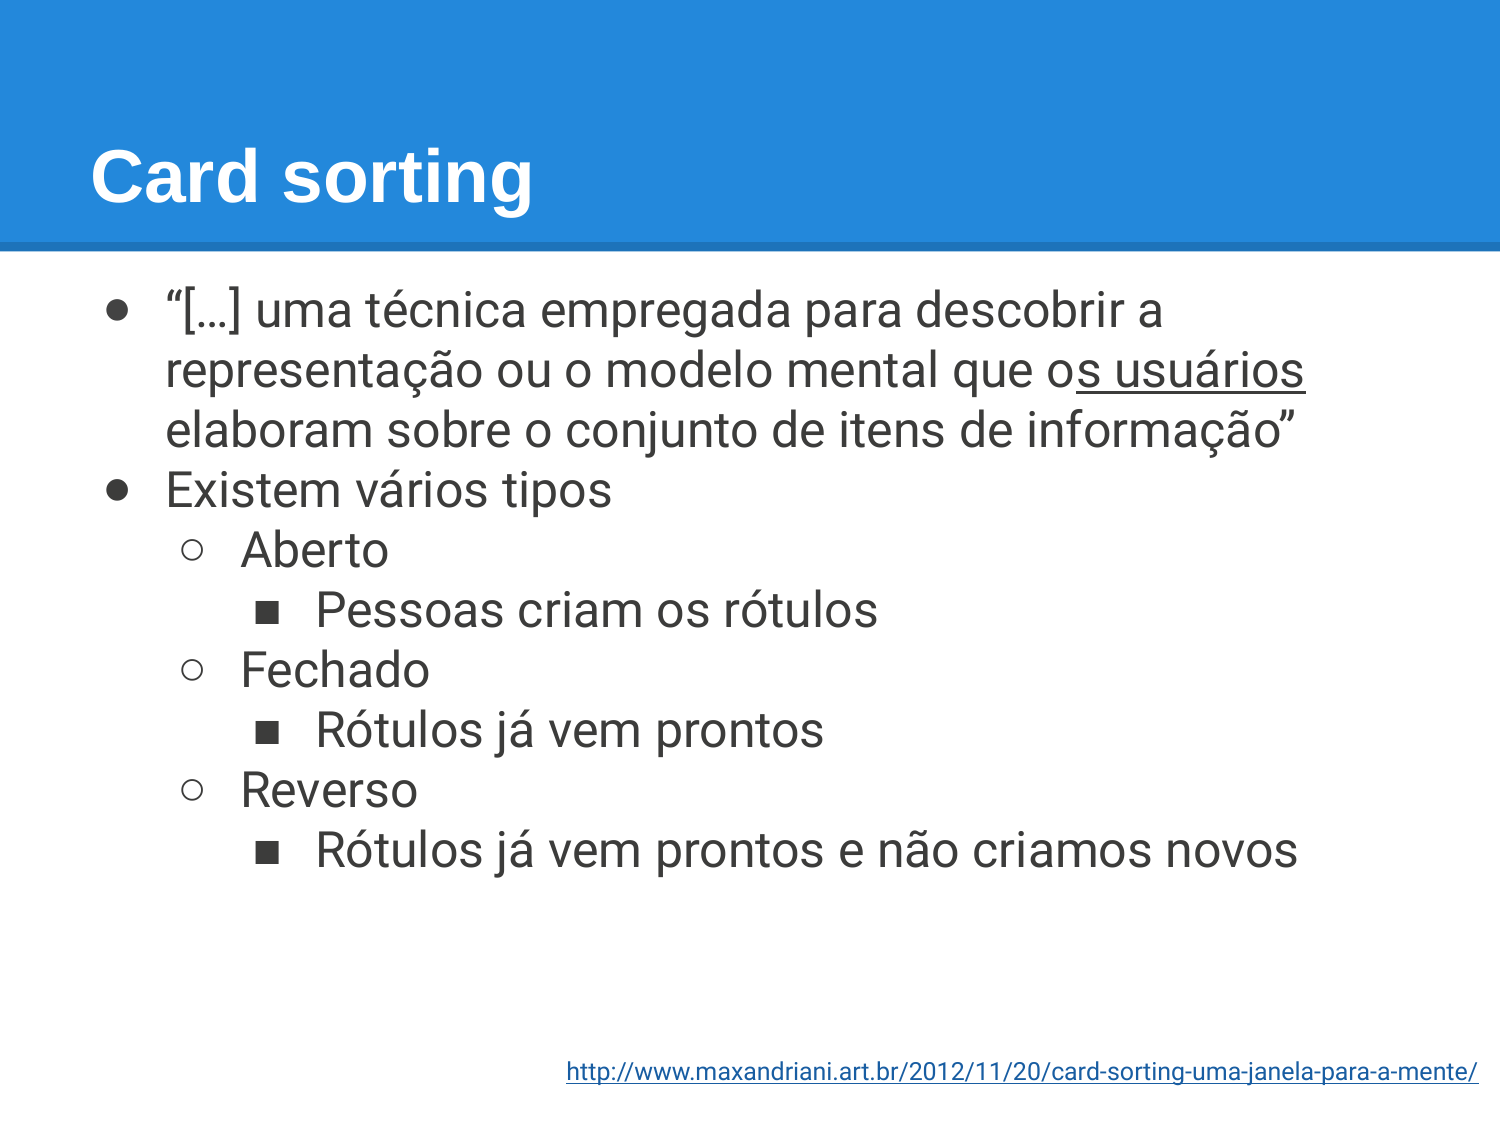

# Card sorting
“[…] uma técnica empregada para descobrir a representação ou o modelo mental que os usuários elaboram sobre o conjunto de itens de informação”
Existem vários tipos
Aberto
Pessoas criam os rótulos
Fechado
Rótulos já vem prontos
Reverso
Rótulos já vem prontos e não criamos novos
http://www.maxandriani.art.br/2012/11/20/card-sorting-uma-janela-para-a-mente/